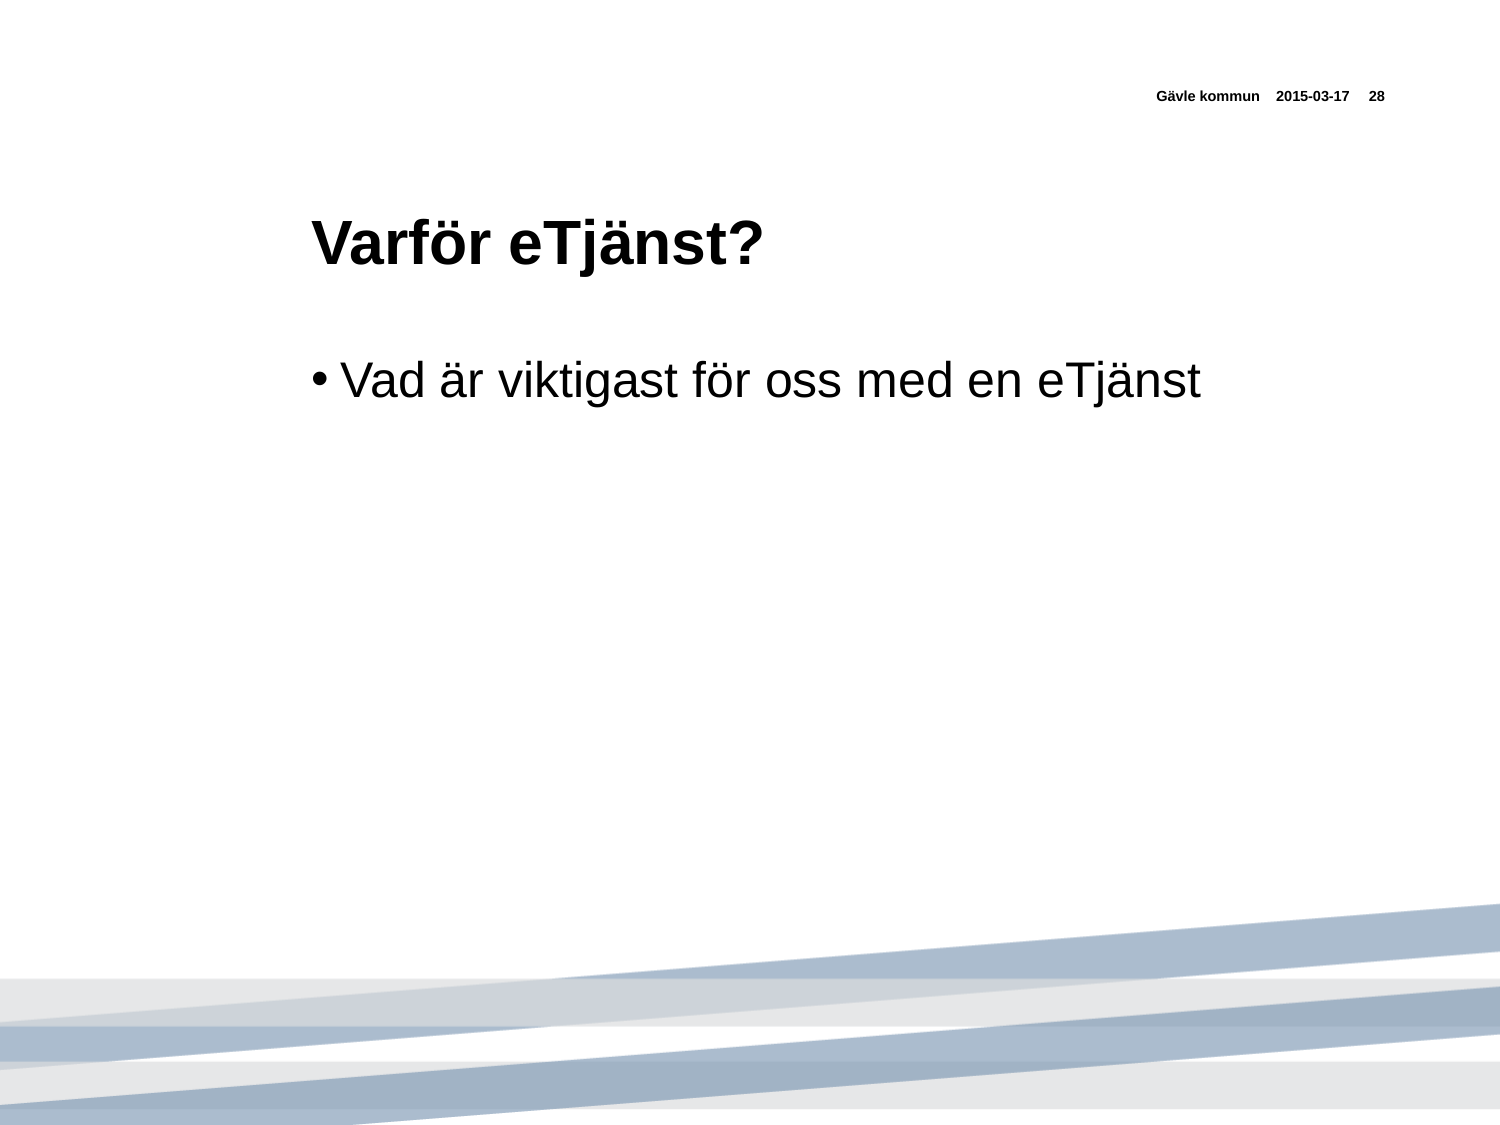

Gävle kommun
2015-03-17
28
# Varför eTjänst?
Vad är viktigast för oss med en eTjänst